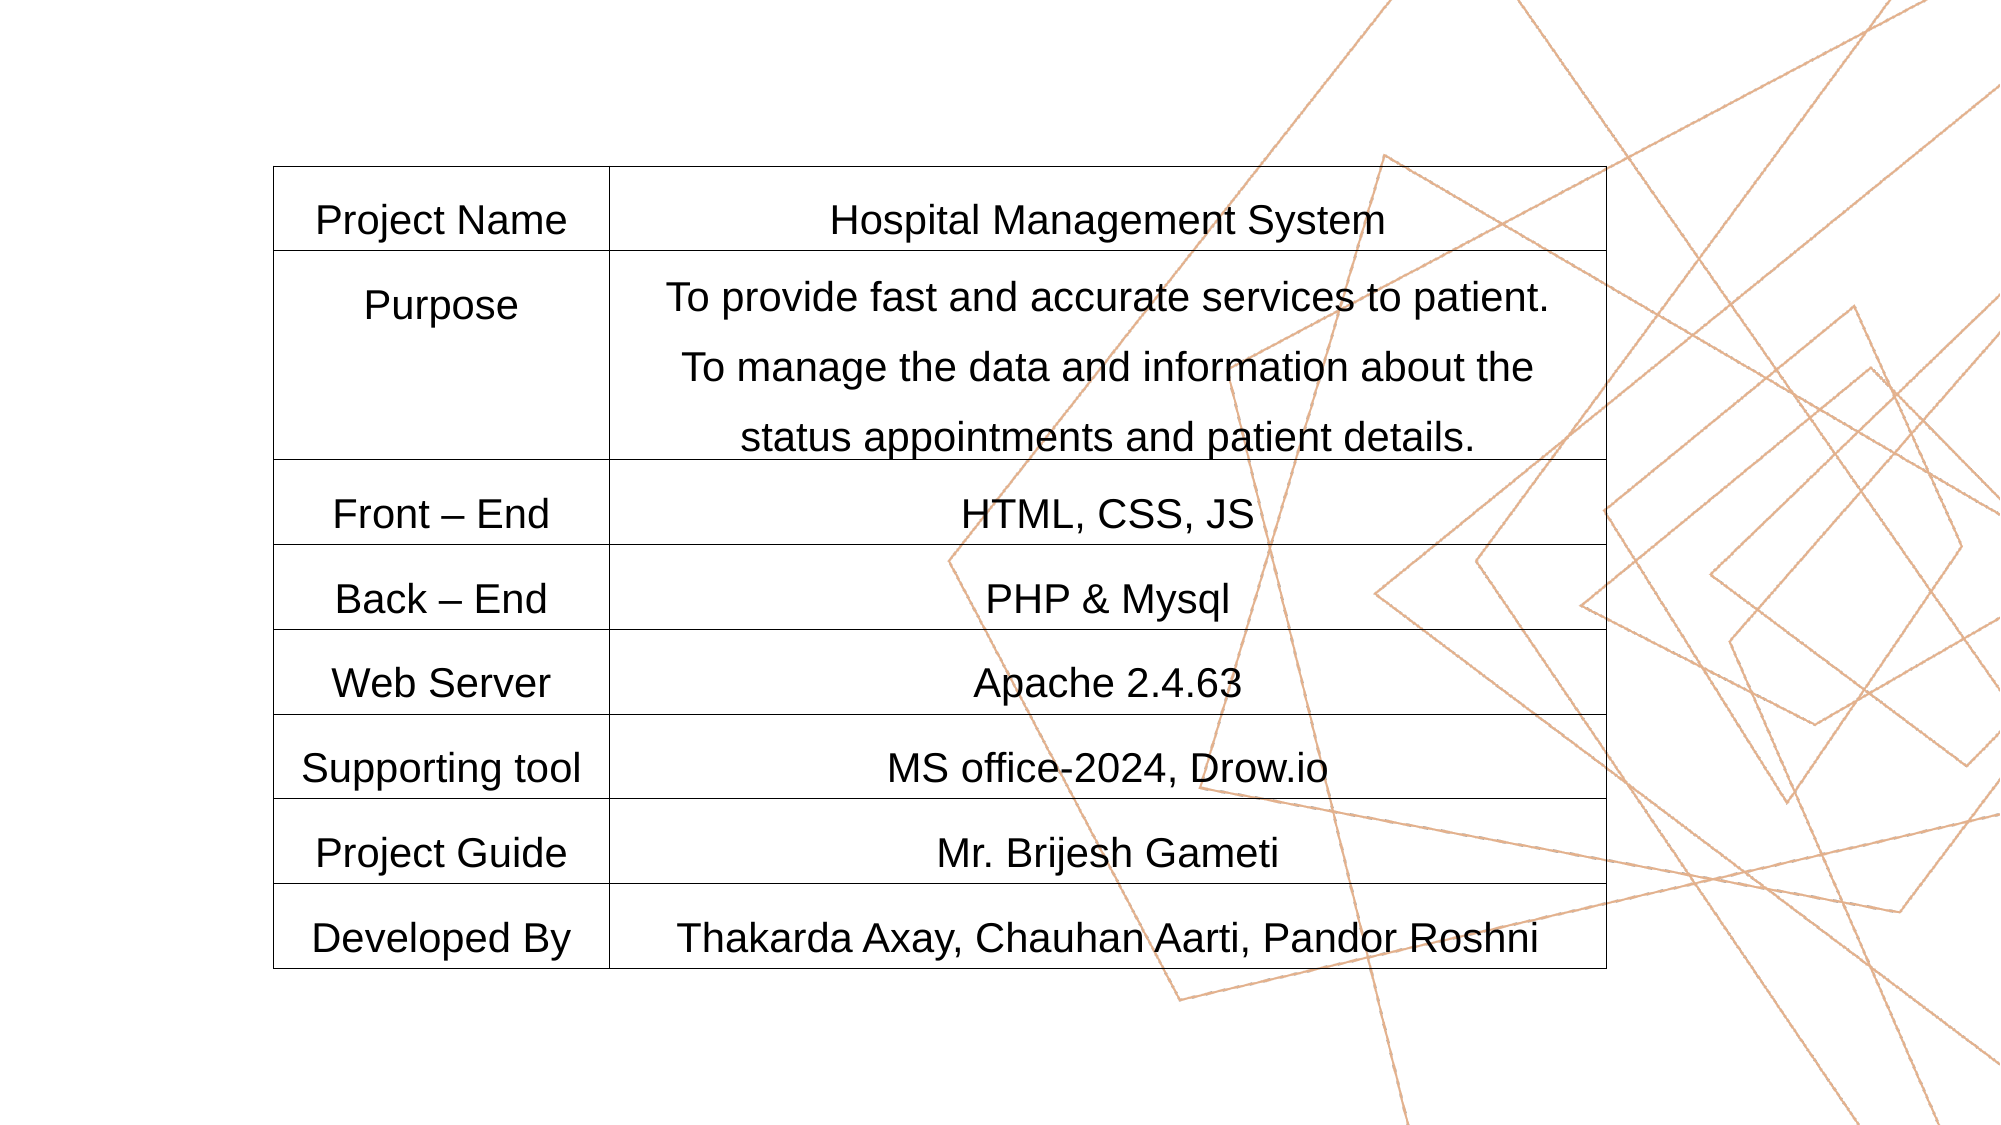

| Project Name | Hospital Management System |
| --- | --- |
| Purpose | To provide fast and accurate services to patient. To manage the data and information about the status appointments and patient details. |
| Front – End | HTML, CSS, JS |
| Back – End | PHP & Mysql |
| Web Server | Apache 2.4.63 |
| Supporting tool | MS office-2024, Drow.io |
| Project Guide | Mr. Brijesh Gameti |
| Developed By | Thakarda Axay, Chauhan Aarti, Pandor Roshni |